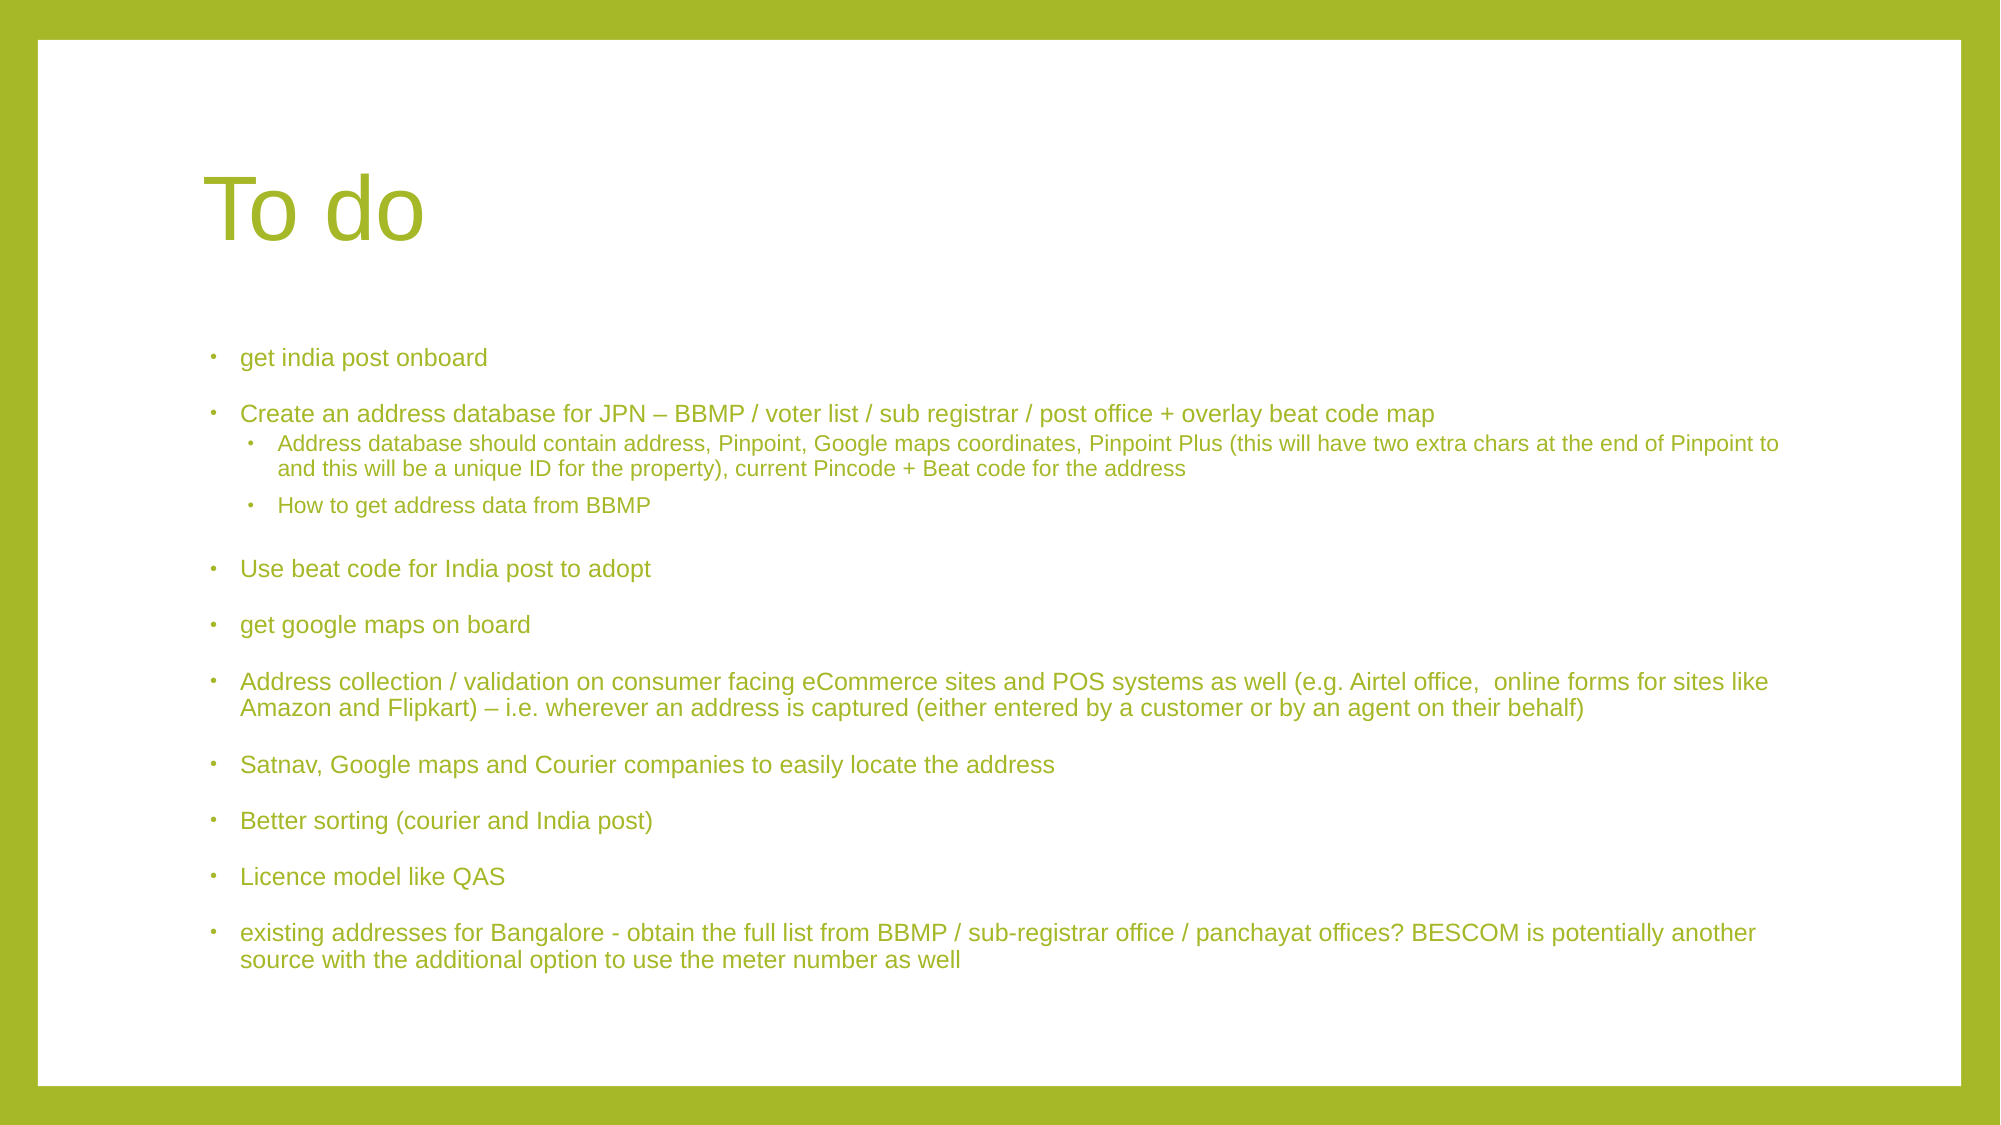

# To do
get india post onboard
Create an address database for JPN – BBMP / voter list / sub registrar / post office + overlay beat code map
Address database should contain address, Pinpoint, Google maps coordinates, ​Pinpoint Plus (this will have two extra chars at the end of Pinpoint to and this will be a unique ID for the property), current Pincode + Beat code for the address
How to get address data from BBMP
Use beat code for India post to adopt
get google maps on board
Address collection / validation on consumer facing eCommerce sites and POS systems as well (e.g. Airtel office,  online forms for sites like Amazon and Flipkart) – i.e. wherever an address is captured (either entered by a customer or by an agent on their behalf)
Satnav, Google maps and Courier companies to easily locate the address
Better sorting (courier and India post)
Licence model like QAS
existing addresses for Bangalore - obtain the full list from BBMP / sub-registrar office / panchayat offices? BESCOM is potentially another source with the additional option to use the meter number as well